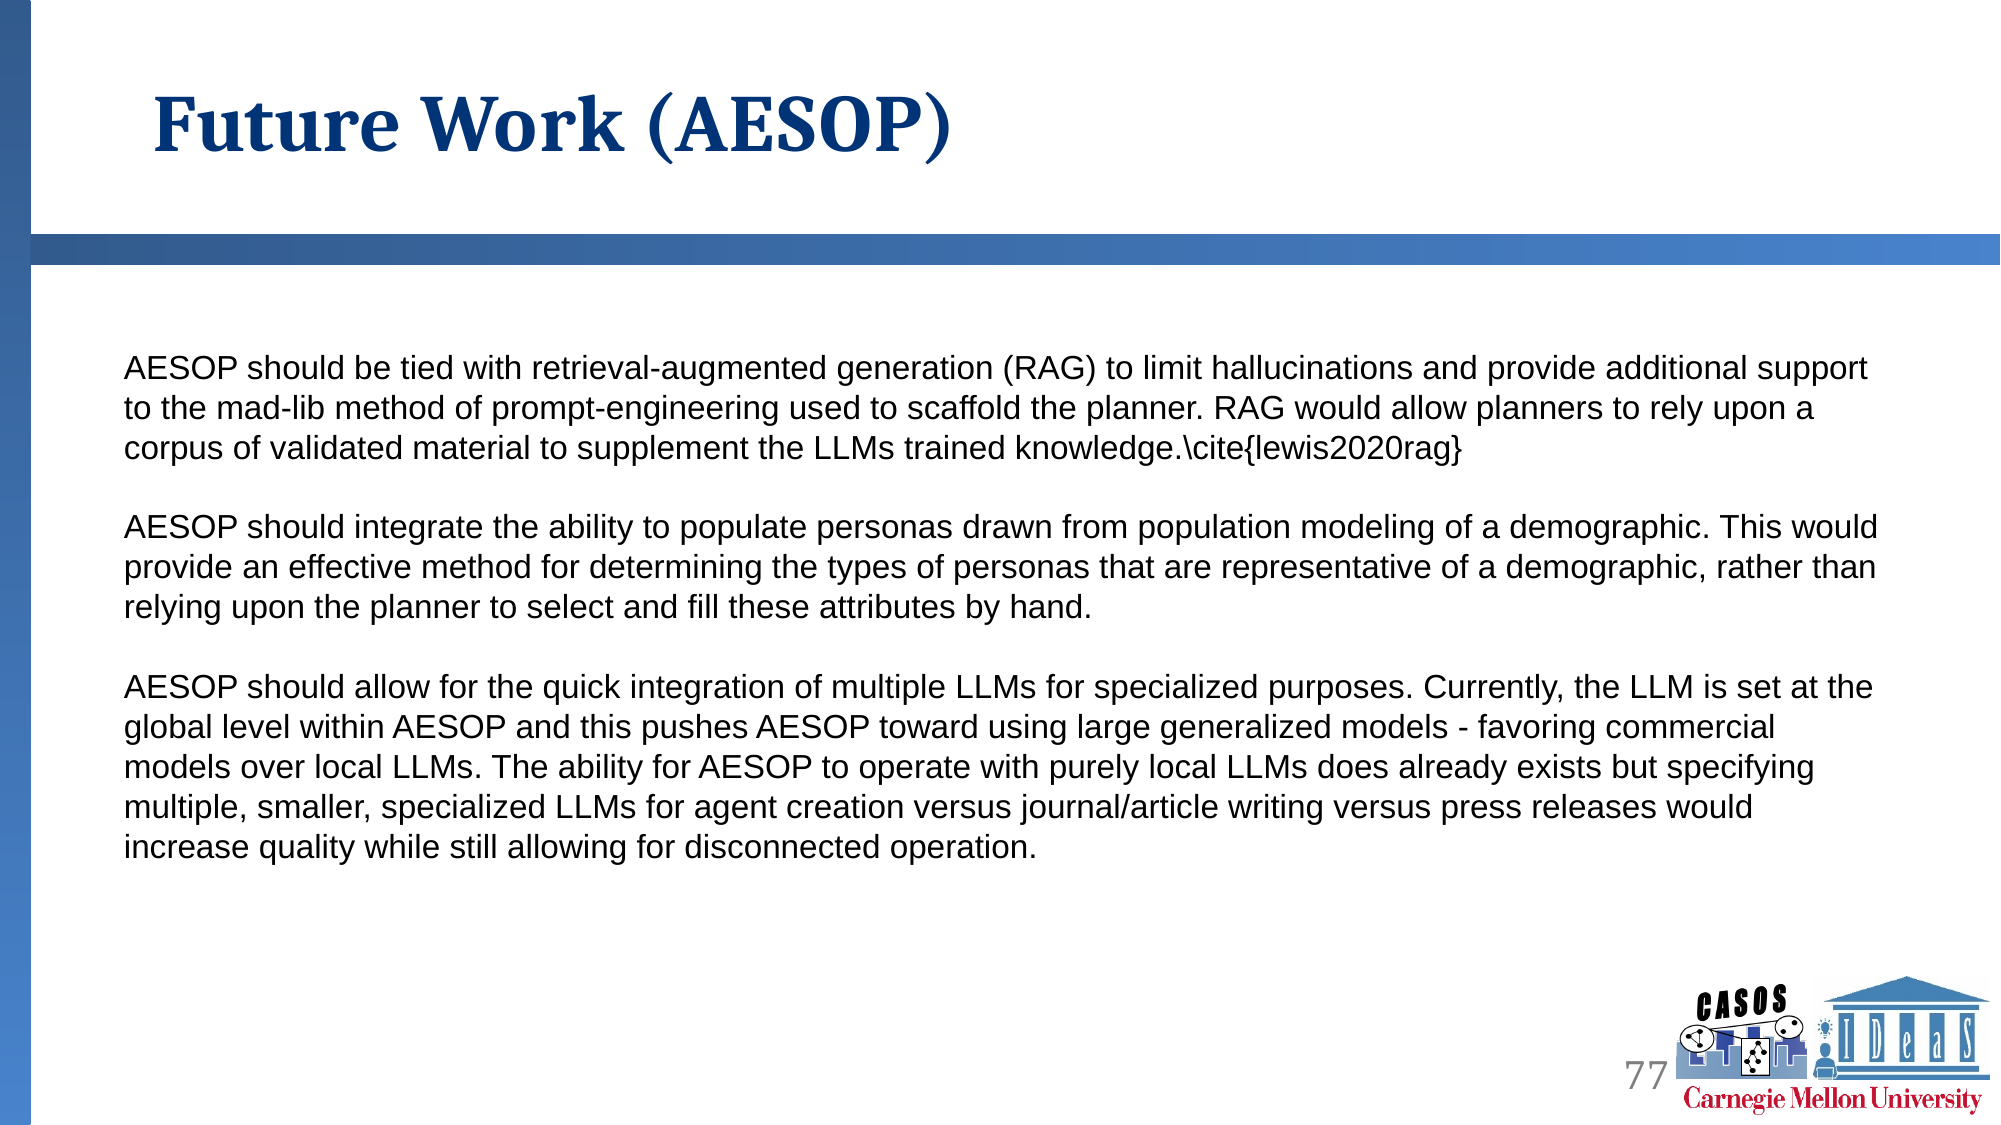

# Future Work (AESOP)
AESOP should be tied with retrieval-augmented generation (RAG) to limit hallucinations and provide additional support to the mad-lib method of prompt-engineering used to scaffold the planner. RAG would allow planners to rely upon a corpus of validated material to supplement the LLMs trained knowledge.\cite{lewis2020rag}

AESOP should integrate the ability to populate personas drawn from population modeling of a demographic. This would provide an effective method for determining the types of personas that are representative of a demographic, rather than relying upon the planner to select and fill these attributes by hand.

AESOP should allow for the quick integration of multiple LLMs for specialized purposes. Currently, the LLM is set at the global level within AESOP and this pushes AESOP toward using large generalized models - favoring commercial models over local LLMs. The ability for AESOP to operate with purely local LLMs does already exists but specifying multiple, smaller, specialized LLMs for agent creation versus journal/article writing versus press releases would increase quality while still allowing for disconnected operation.
77